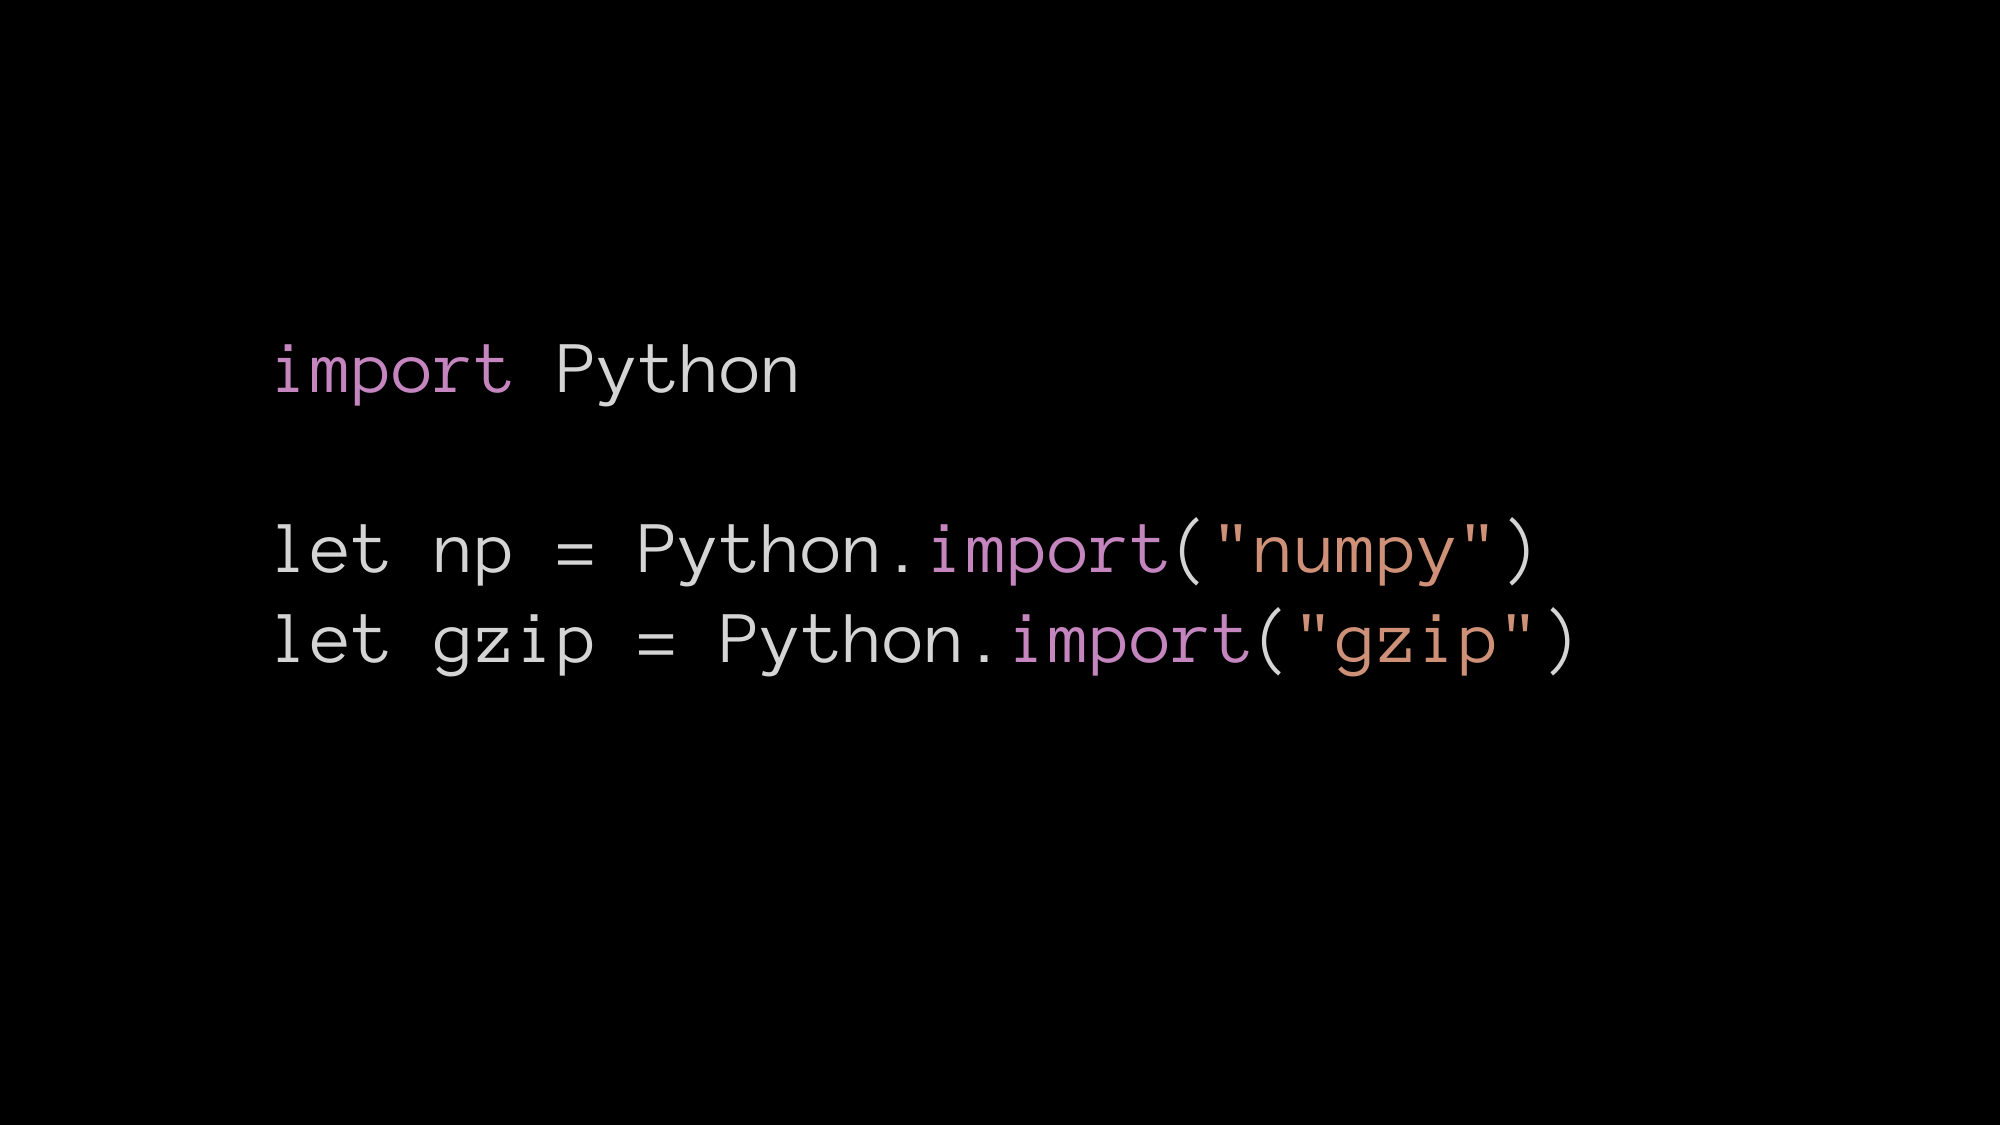

import Python
let np = Python.import("numpy")
let gzip = Python.import("gzip")